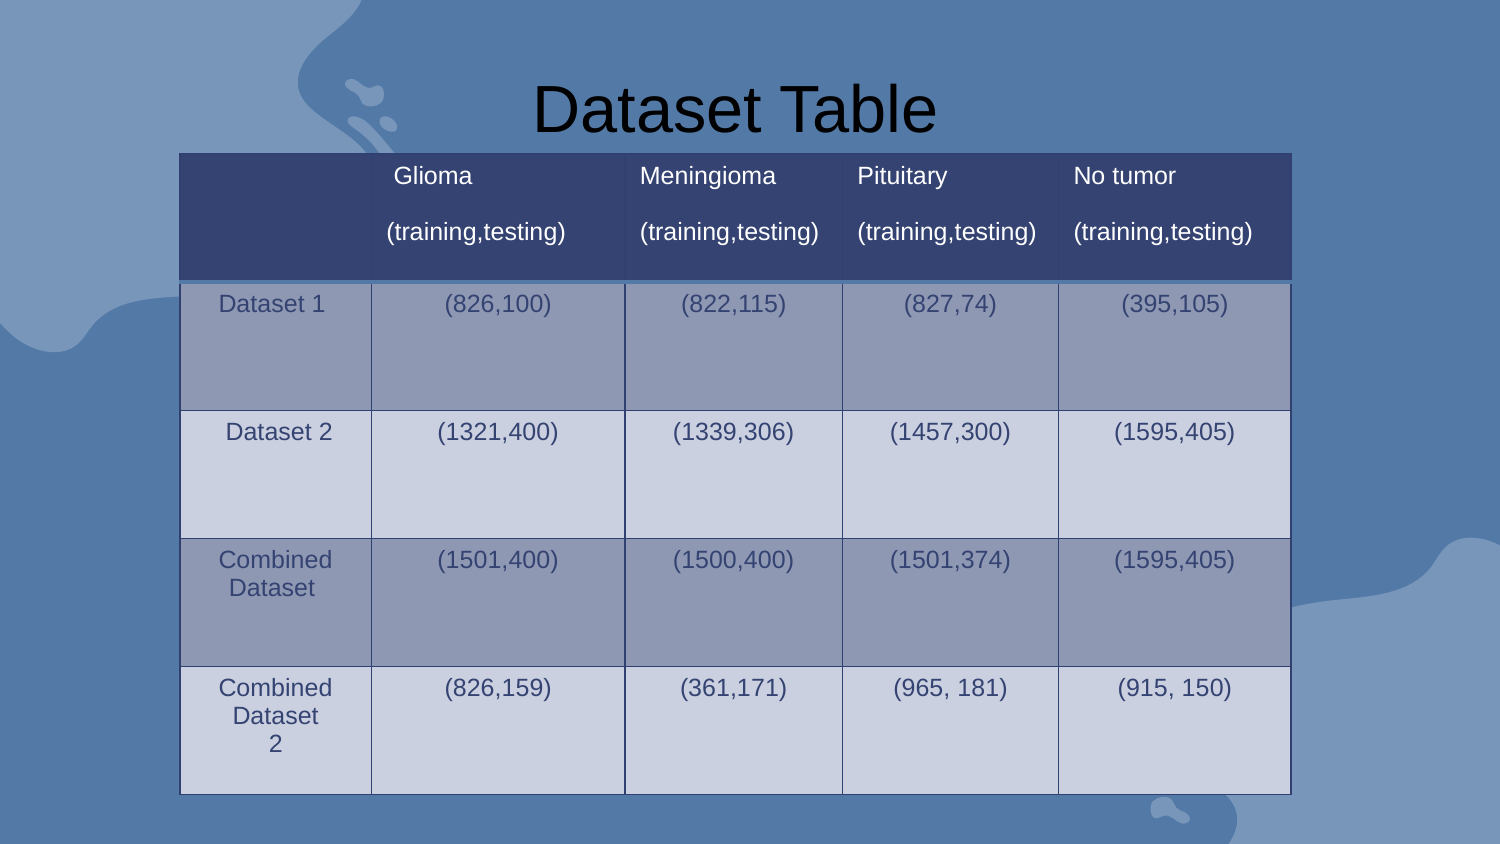

Dataset Table
|  | Glioma (training,testing) | Meningioma (training,testing) | Pituitary (training,testing) | No tumor (training,testing) |
| --- | --- | --- | --- | --- |
| Dataset 1 | (826,100) | (822,115) | (827,74) | (395,105) |
| Dataset 2 | (1321,400) | (1339,306) | (1457,300) | (1595,405) |
| Combined Dataset | (1501,400) | (1500,400) | (1501,374) | (1595,405) |
| Combined Dataset 2 | (826,159) | (361,171) | (965, 181) | (915, 150) |